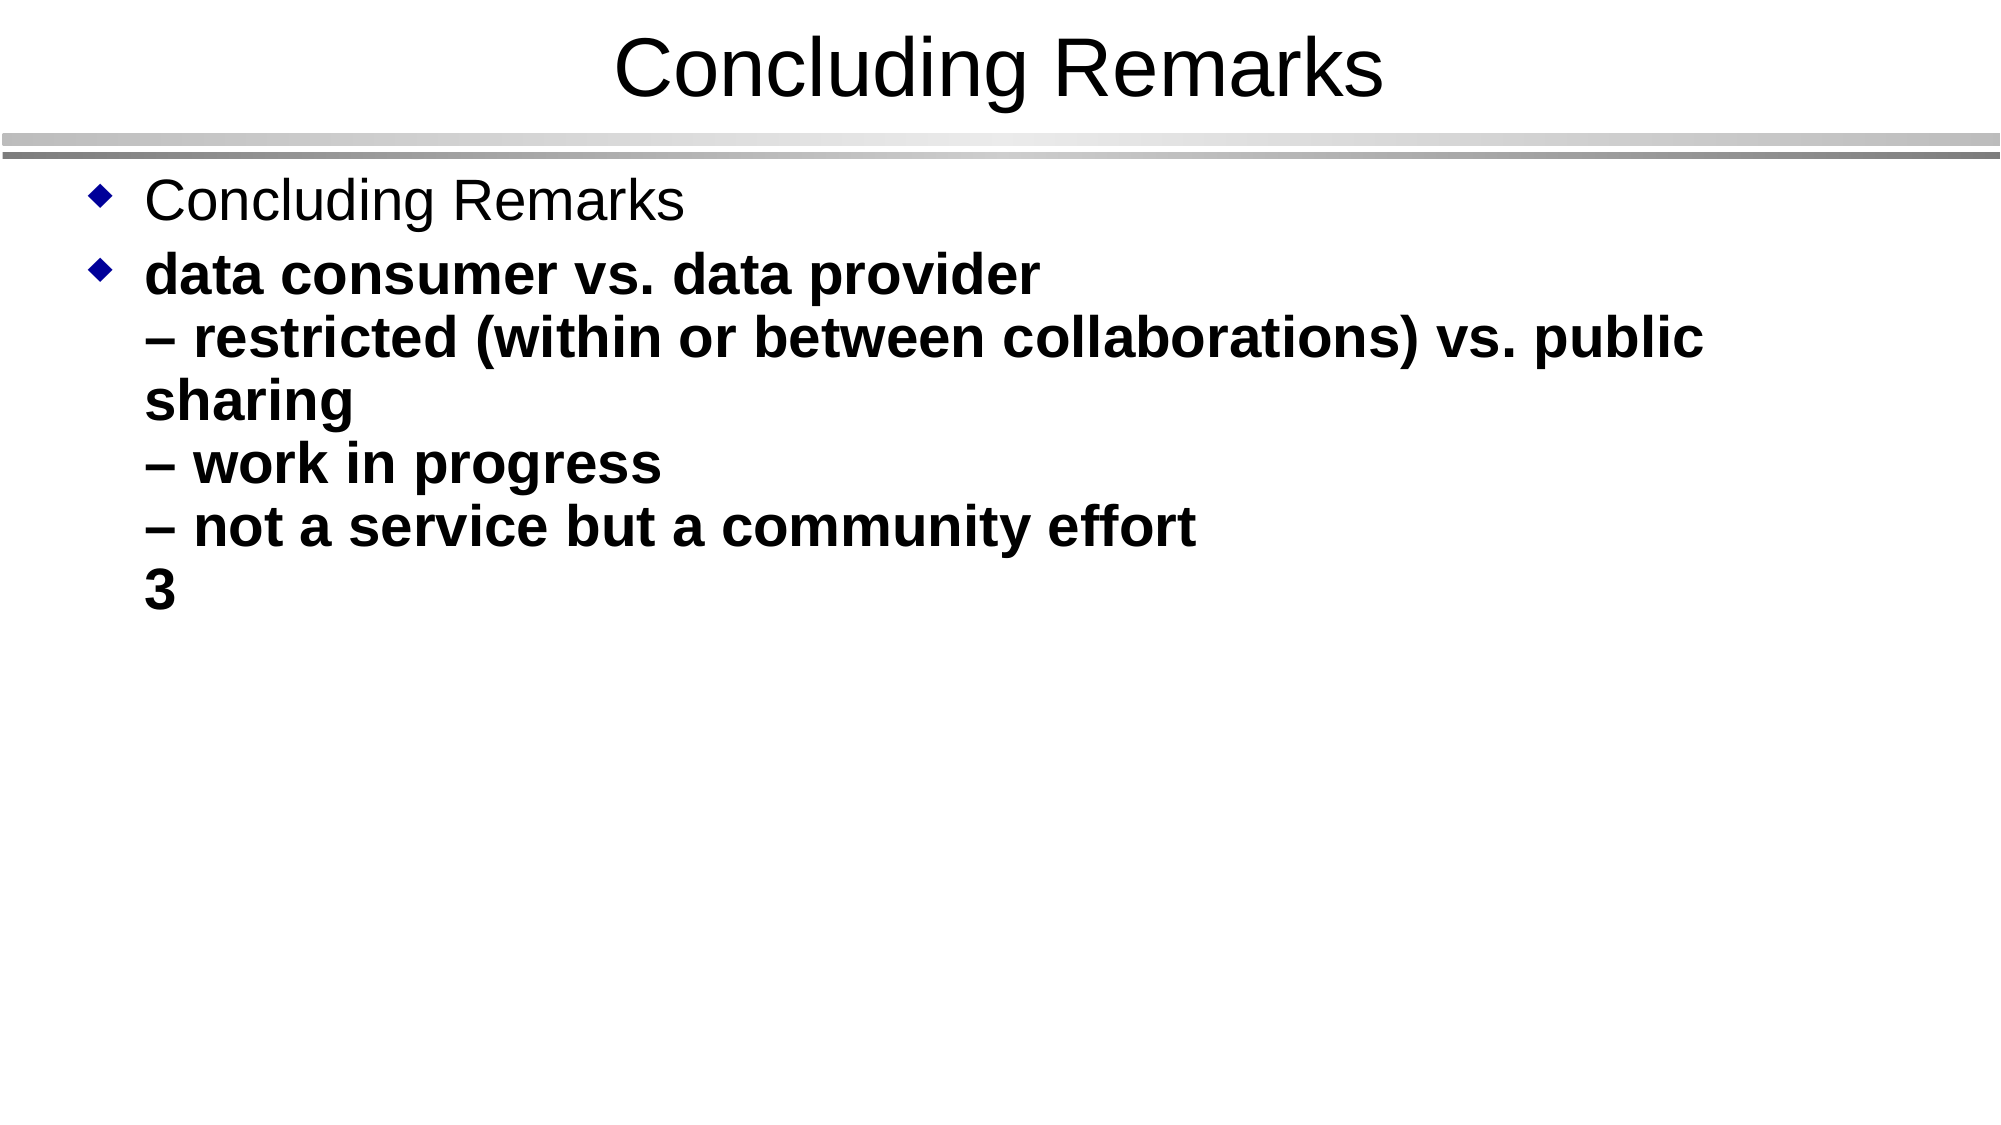

Concluding Remarks
Concluding Remarks
data consumer vs. data provider
– restricted (within or between collaborations) vs. public sharing
– work in progress
– not a service but a community effort
3